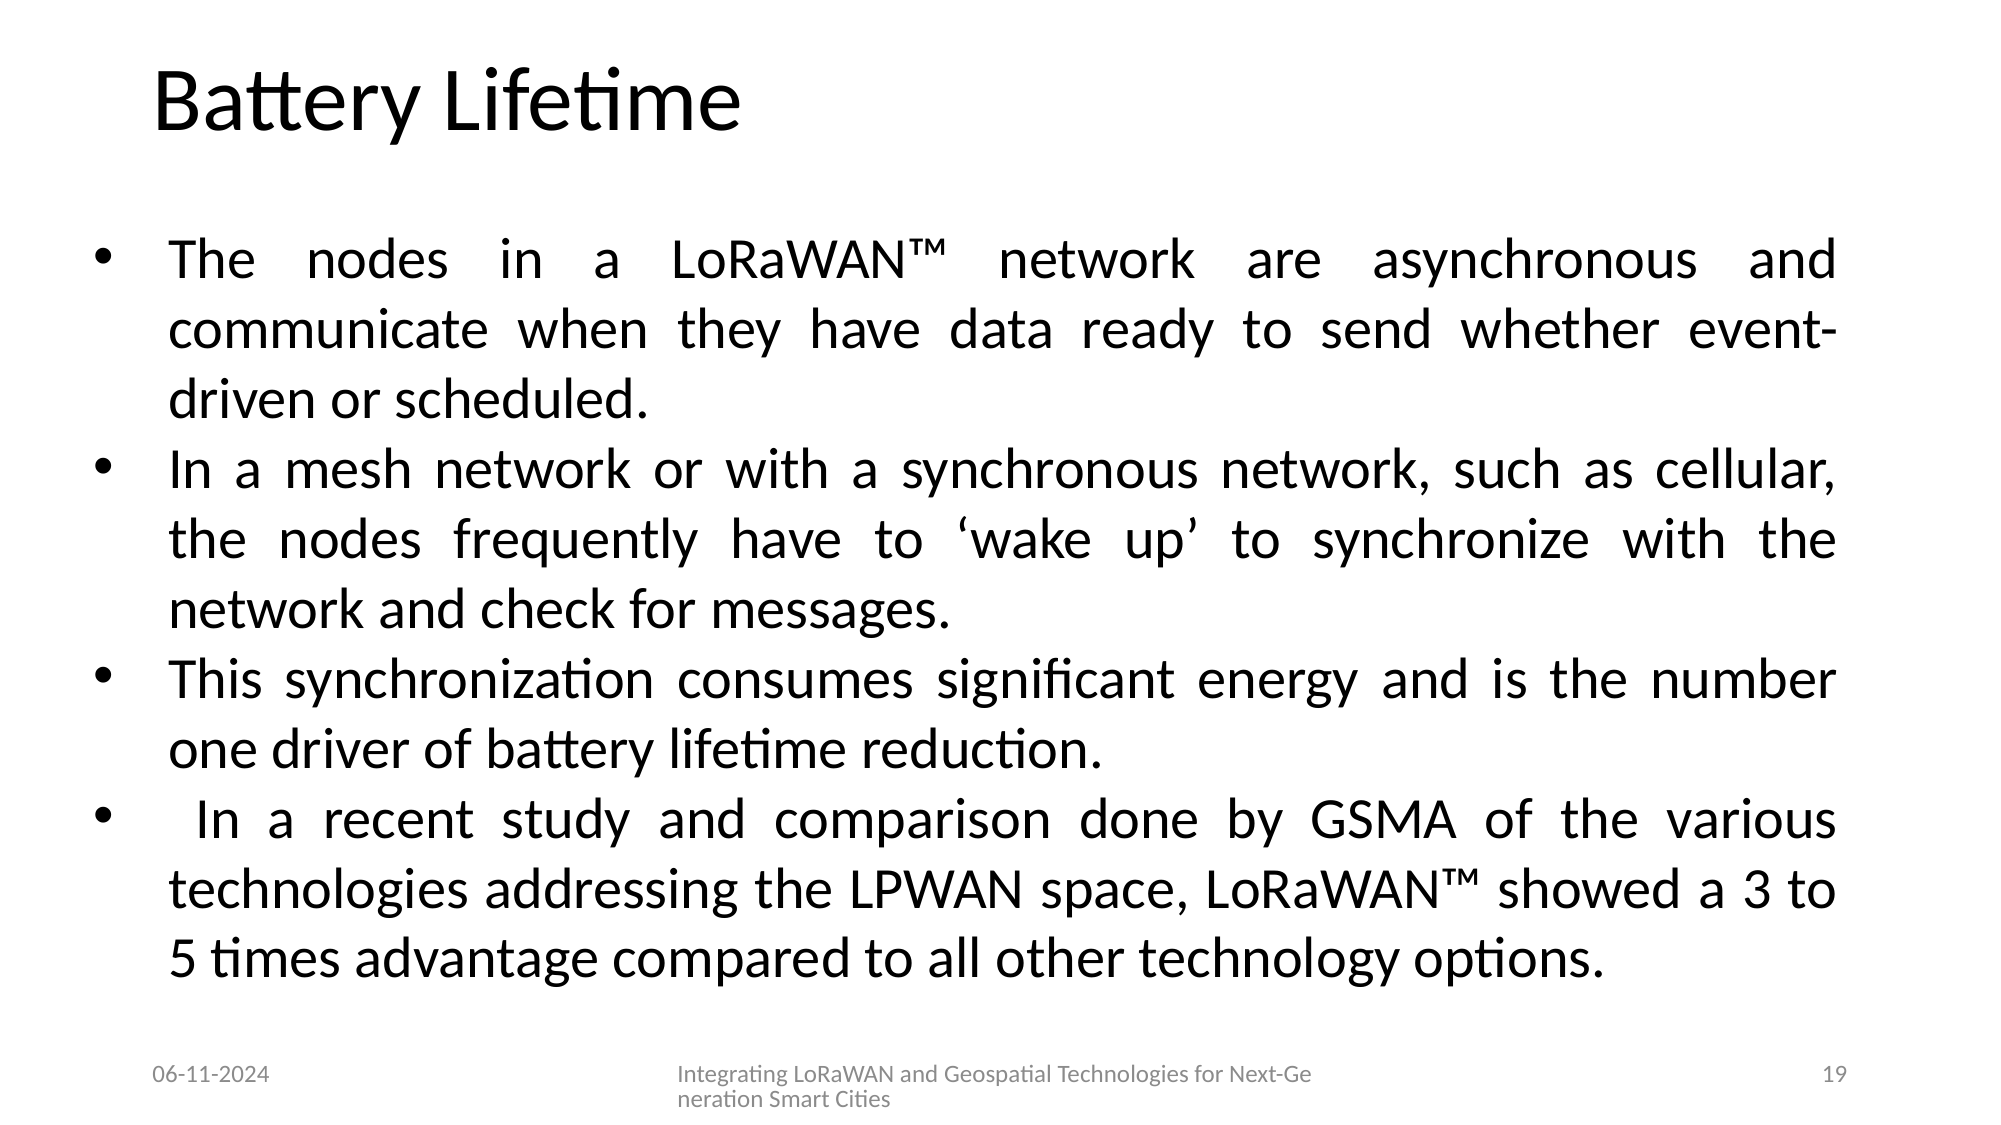

# Battery Lifetime
The nodes in a LoRaWAN™ network are asynchronous and communicate when they have data ready to send whether event-driven or scheduled.
In a mesh network or with a synchronous network, such as cellular, the nodes frequently have to ‘wake up’ to synchronize with the network and check for messages.
This synchronization consumes significant energy and is the number one driver of battery lifetime reduction.
 In a recent study and comparison done by GSMA of the various technologies addressing the LPWAN space, LoRaWAN™ showed a 3 to 5 times advantage compared to all other technology options.
06-11-2024
Integrating LoRaWAN and Geospatial Technologies for Next-Generation Smart Cities
19